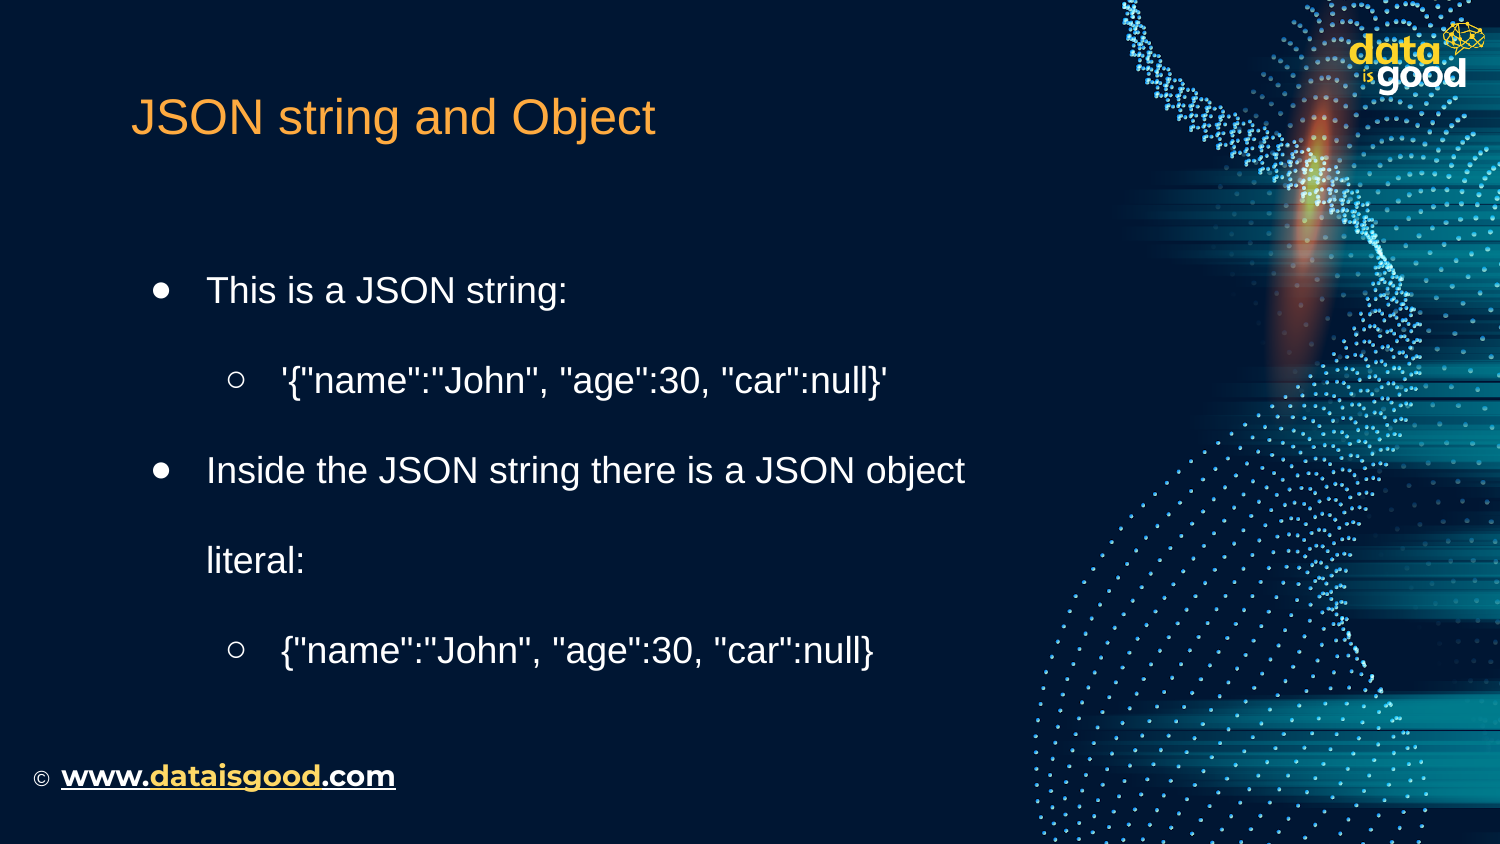

# JSON string and Object
This is a JSON string:
'{"name":"John", "age":30, "car":null}'
Inside the JSON string there is a JSON object literal:
{"name":"John", "age":30, "car":null}